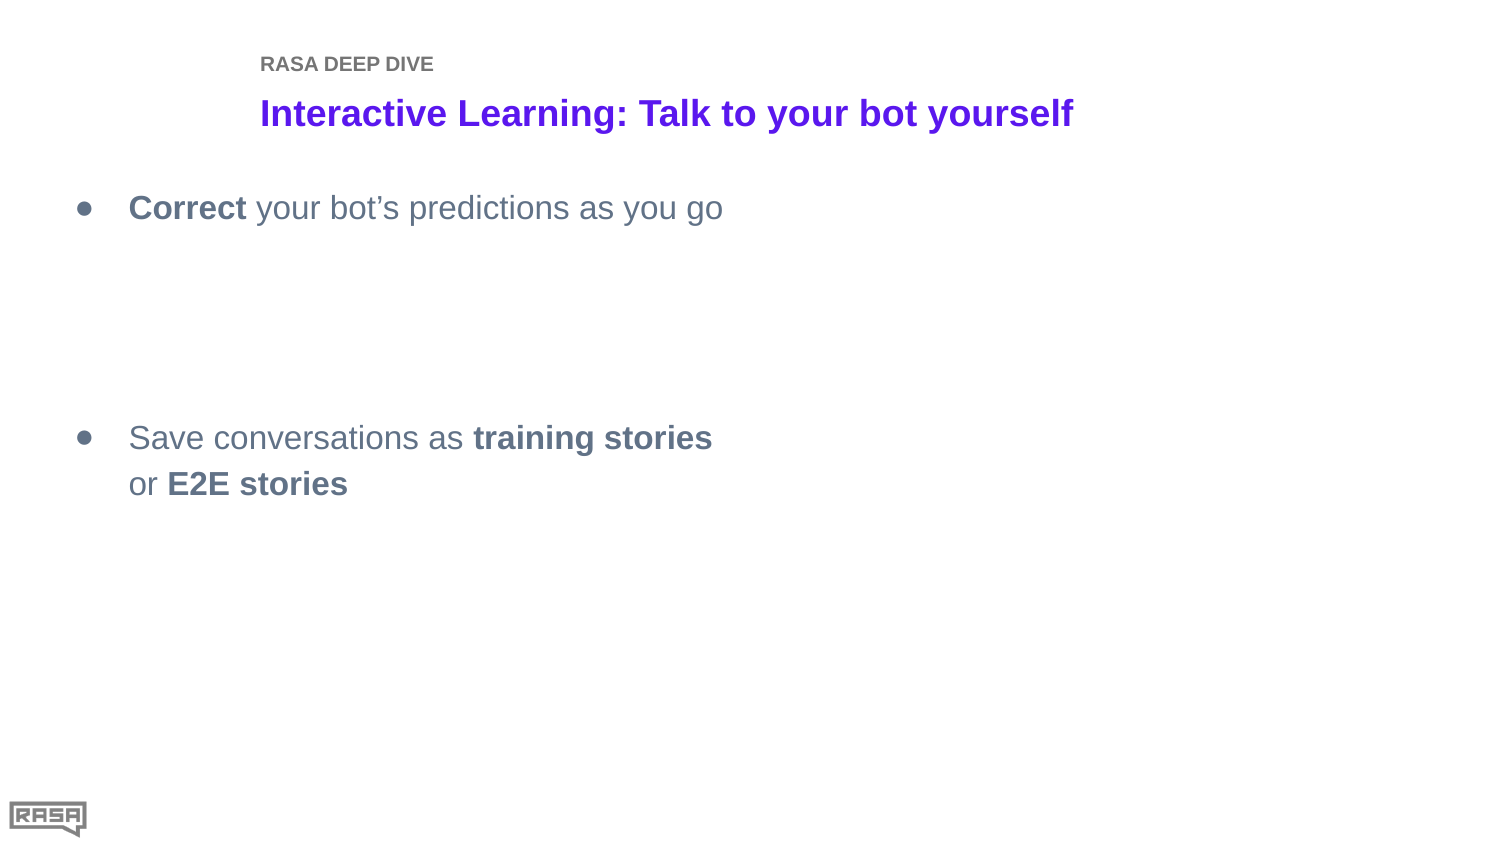

RASA DEEP DIVE
# Interactive Learning: Talk to your bot yourself
Correct your bot’s predictions as you go

Save conversations as training stories or E2E stories